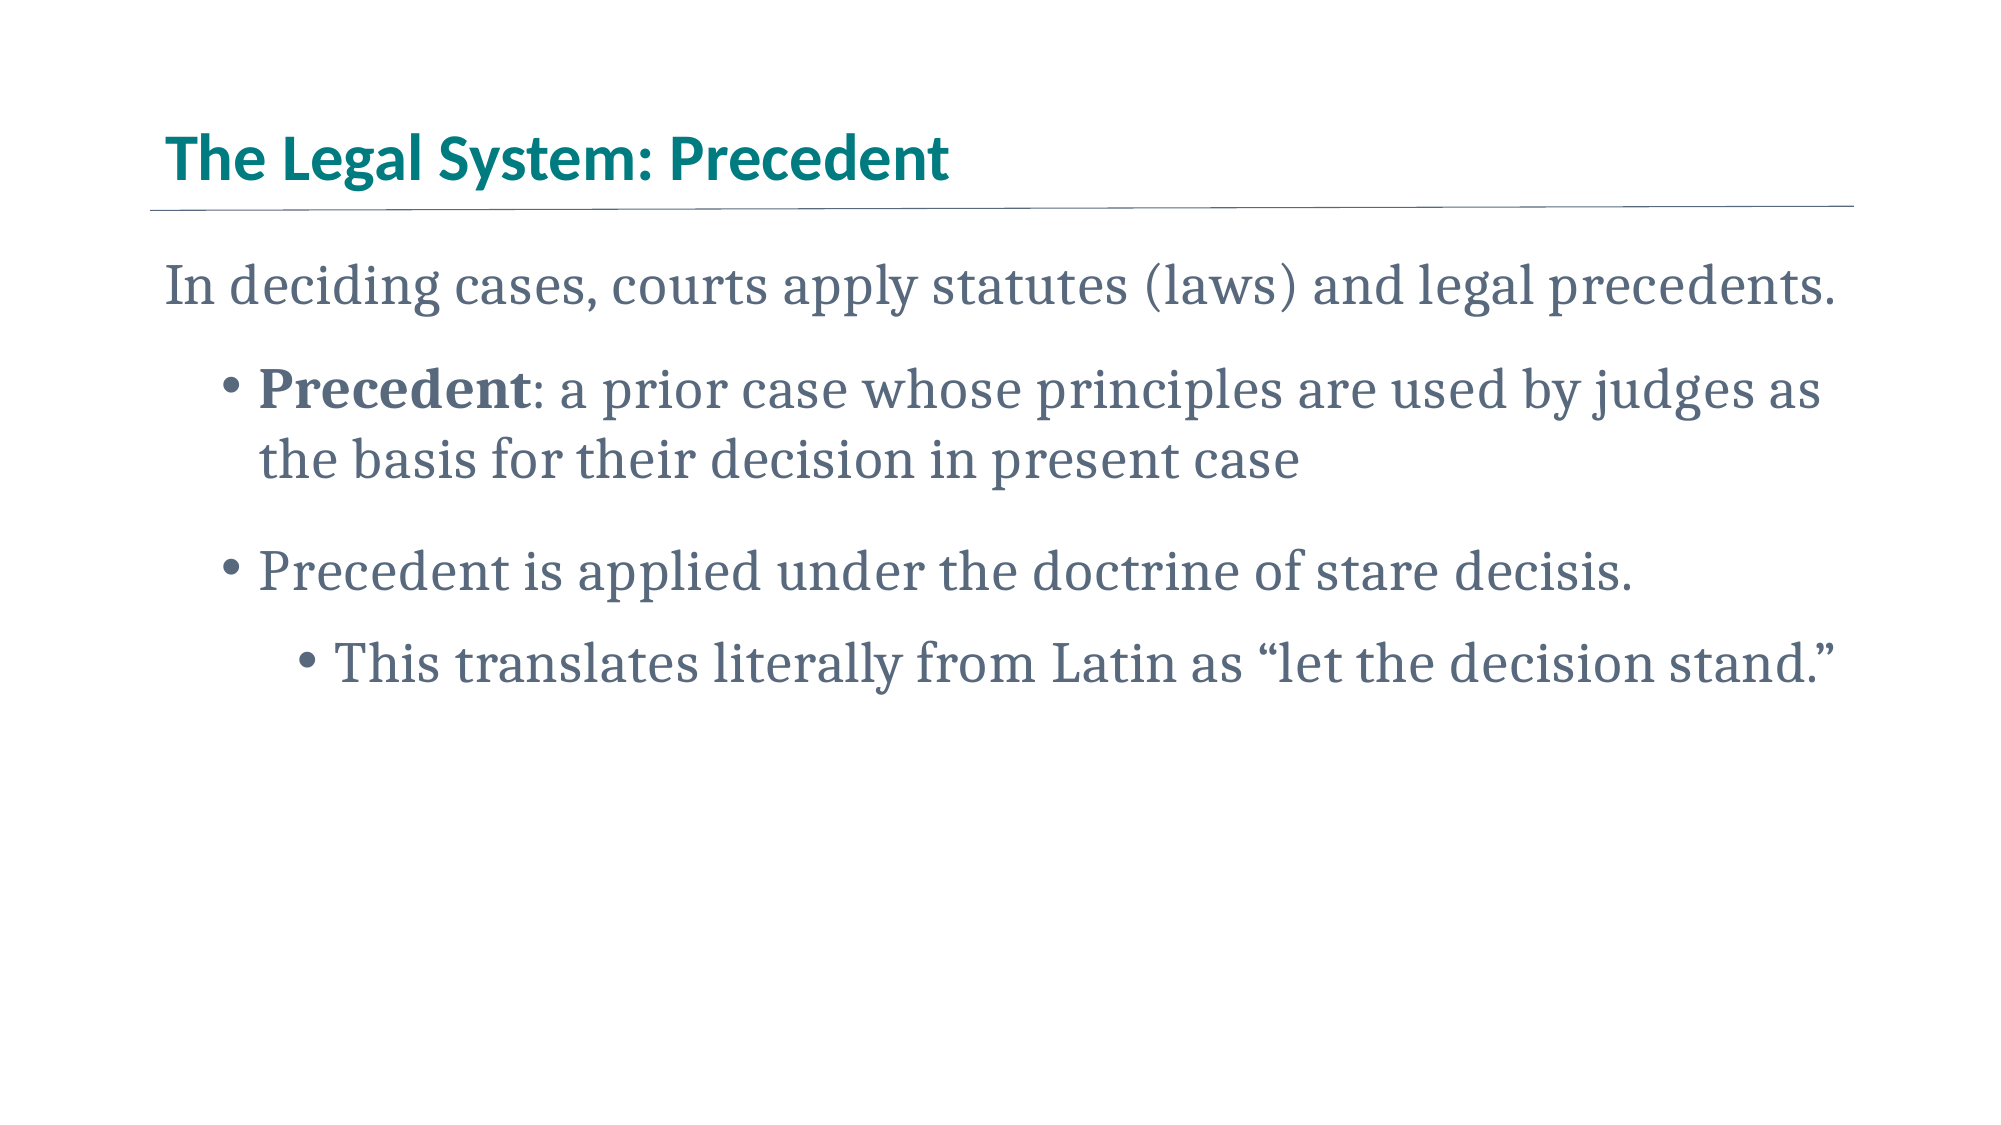

# The Legal System: Precedent
In deciding cases, courts apply statutes (laws) and legal precedents.

Precedent: a prior case whose principles are used by judges as the basis for their decision in present case

Precedent is applied under the doctrine of stare decisis.

This translates literally from Latin as “let the decision stand.”